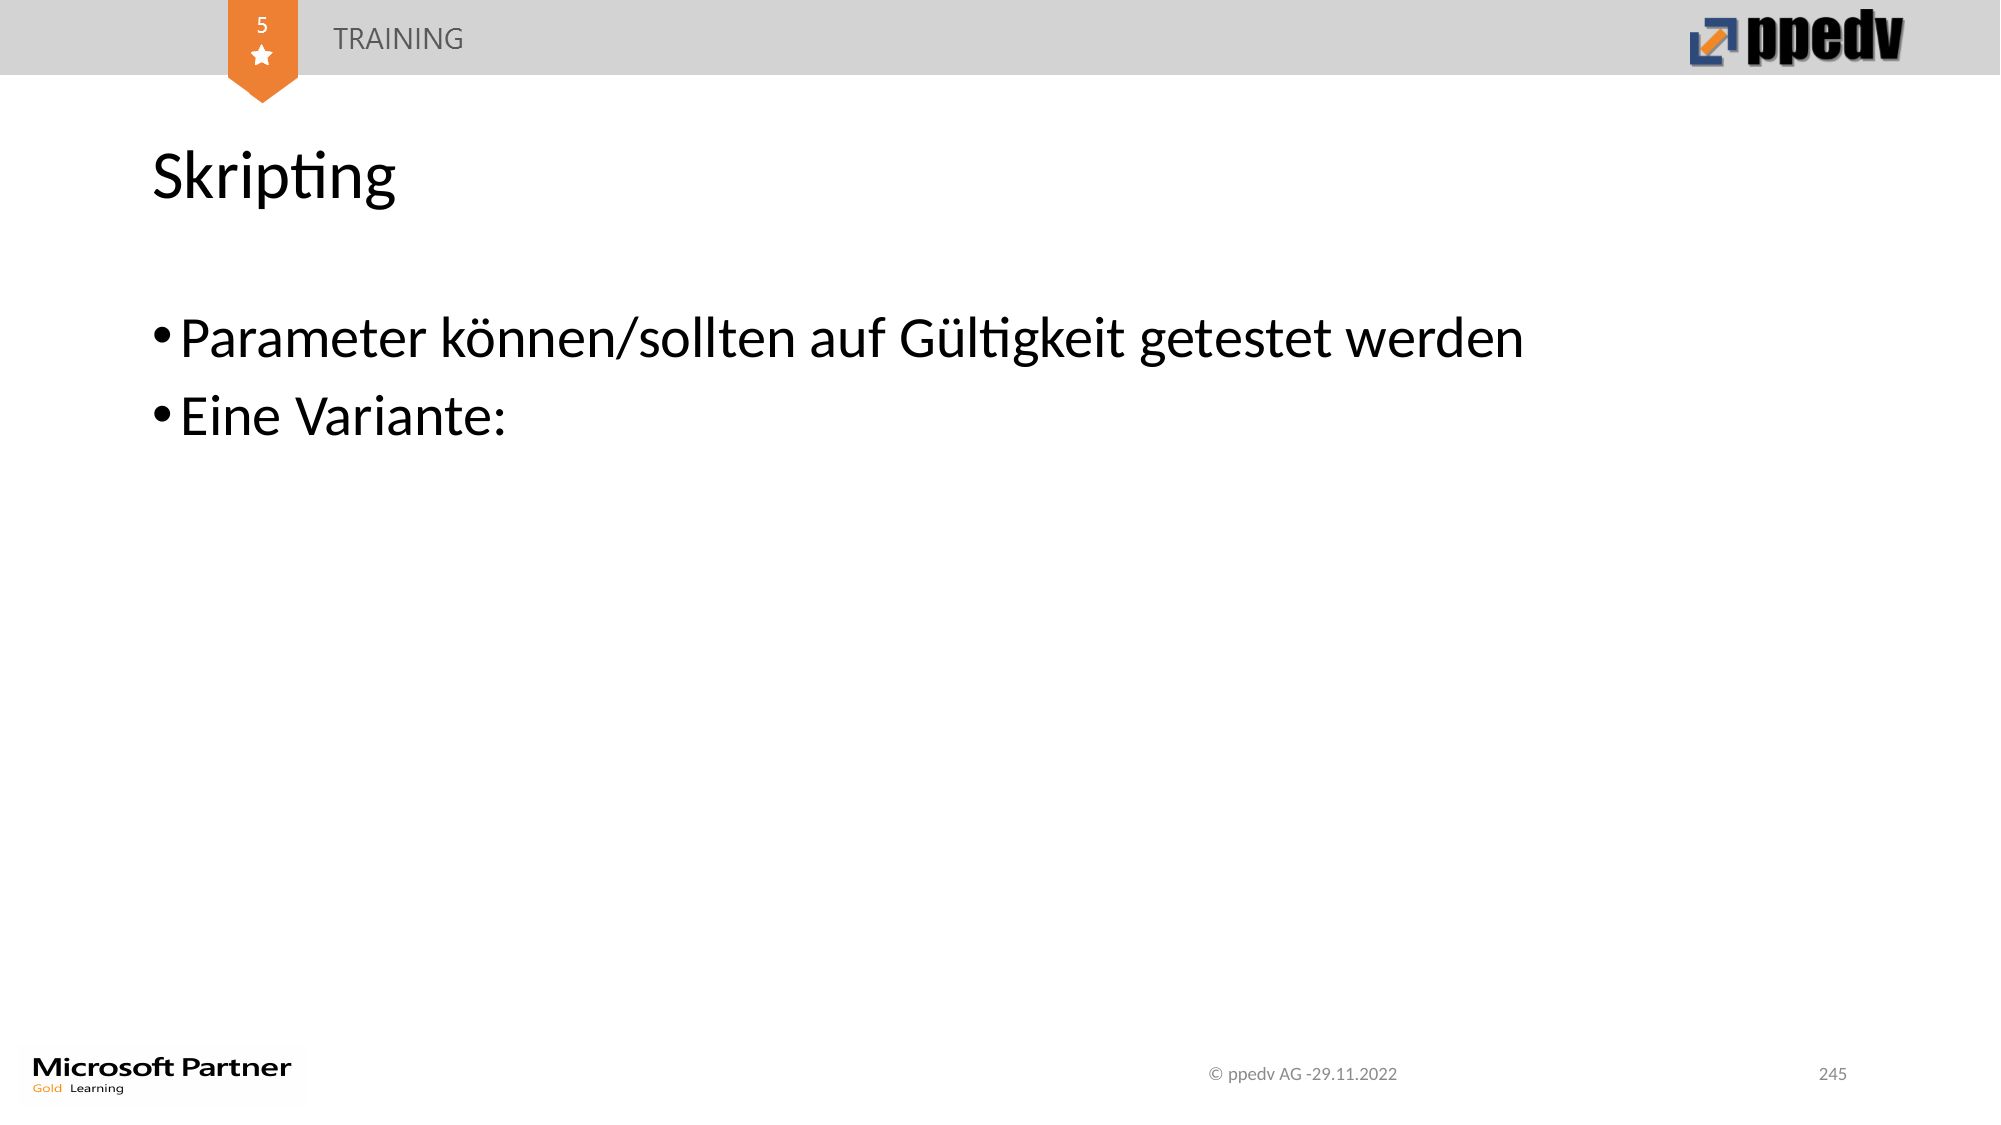

# Skripting
Parameter können/sollten auf Gültigkeit getestet werden
Eine Variante:
© ppedv AG -29.11.2022
245